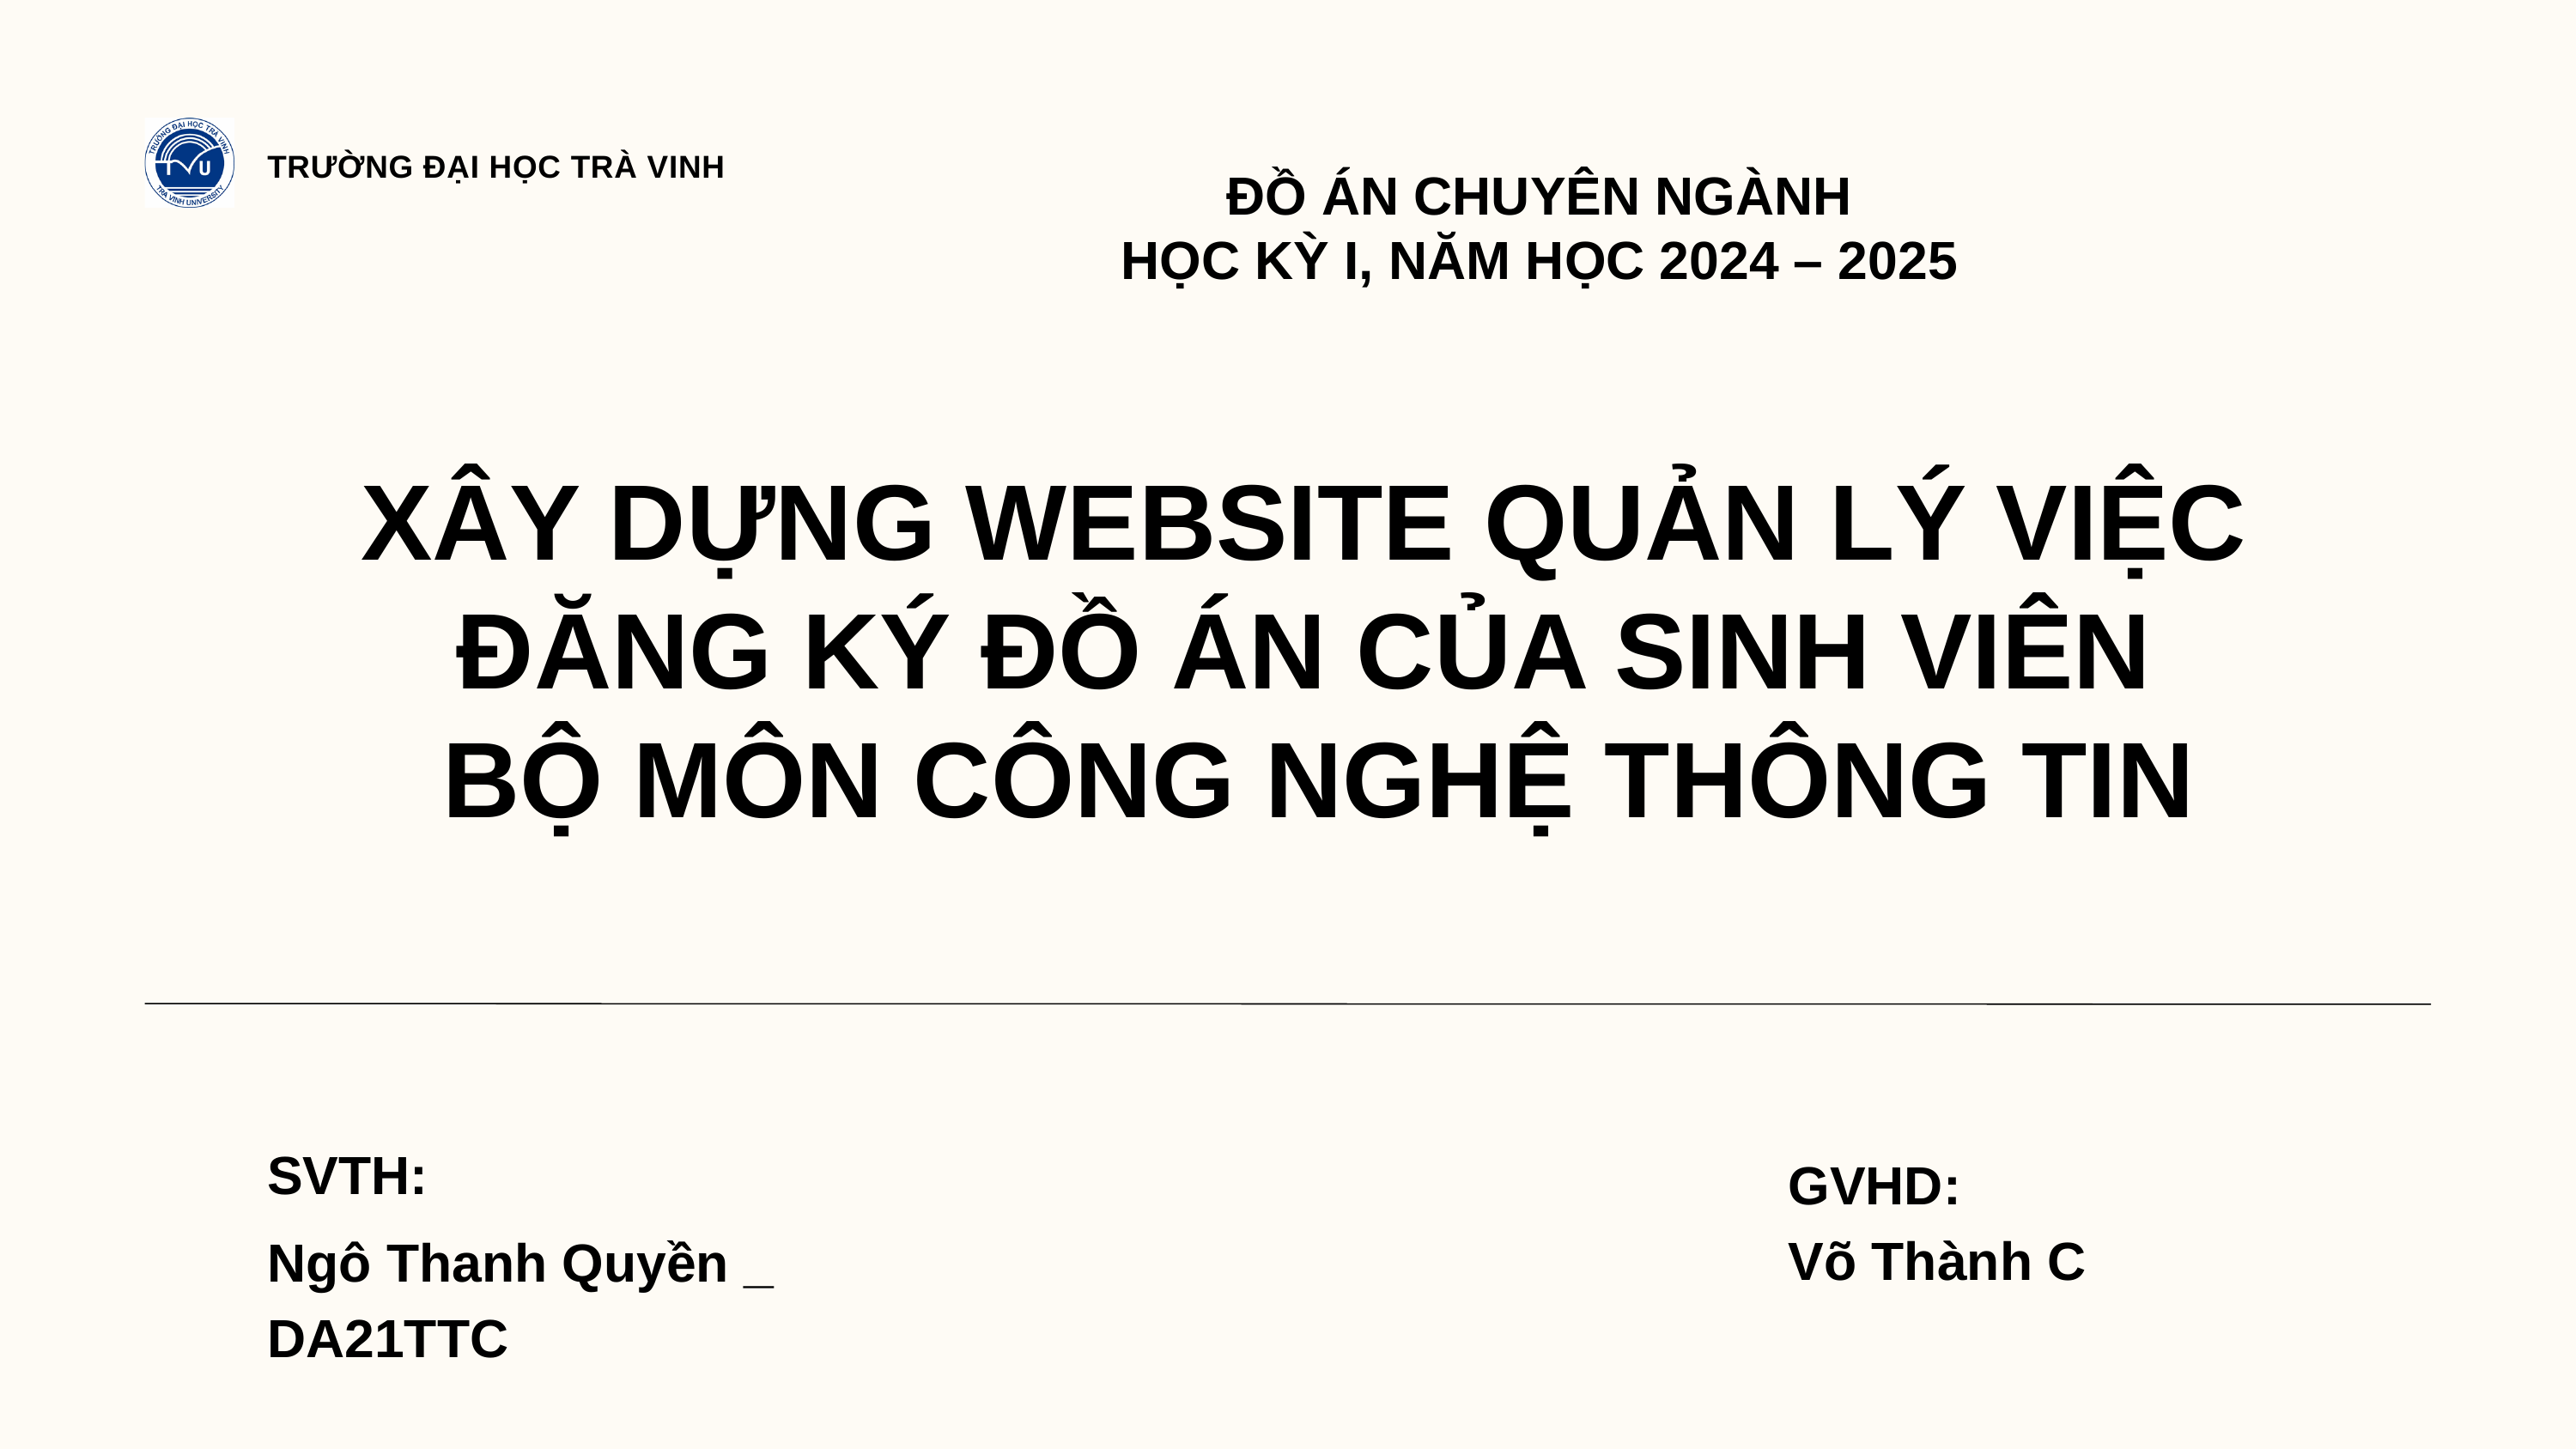

TRƯỜNG ĐẠI HỌC TRÀ VINH
ĐỒ ÁN CHUYÊN NGÀNH
HỌC KỲ I, NĂM HỌC 2024 – 2025
XÂY DỰNG WEBSITE QUẢN LÝ VIỆC
ĐĂNG KÝ ĐỒ ÁN CỦA SINH VIÊN
BỘ MÔN CÔNG NGHỆ THÔNG TIN

SVTH:
Ngô Thanh Quyền _ DA21TTC
GVHD:
Võ Thành C